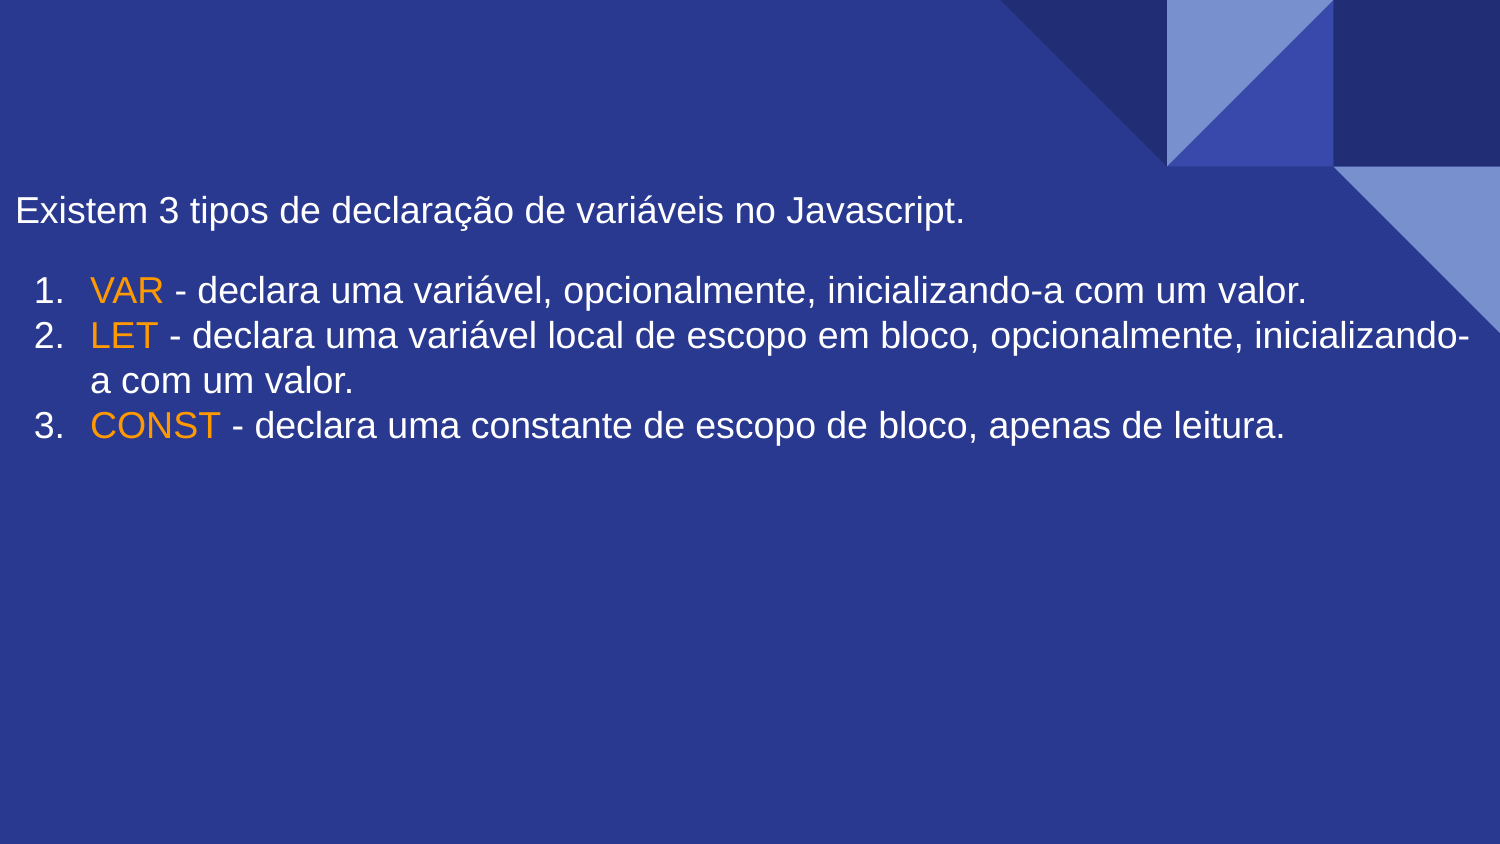

Existem 3 tipos de declaração de variáveis no Javascript.

VAR - declara uma variável, opcionalmente, inicializando-a com um valor.
LET - declara uma variável local de escopo em bloco, opcionalmente, inicializando-a com um valor.
CONST - declara uma constante de escopo de bloco, apenas de leitura.